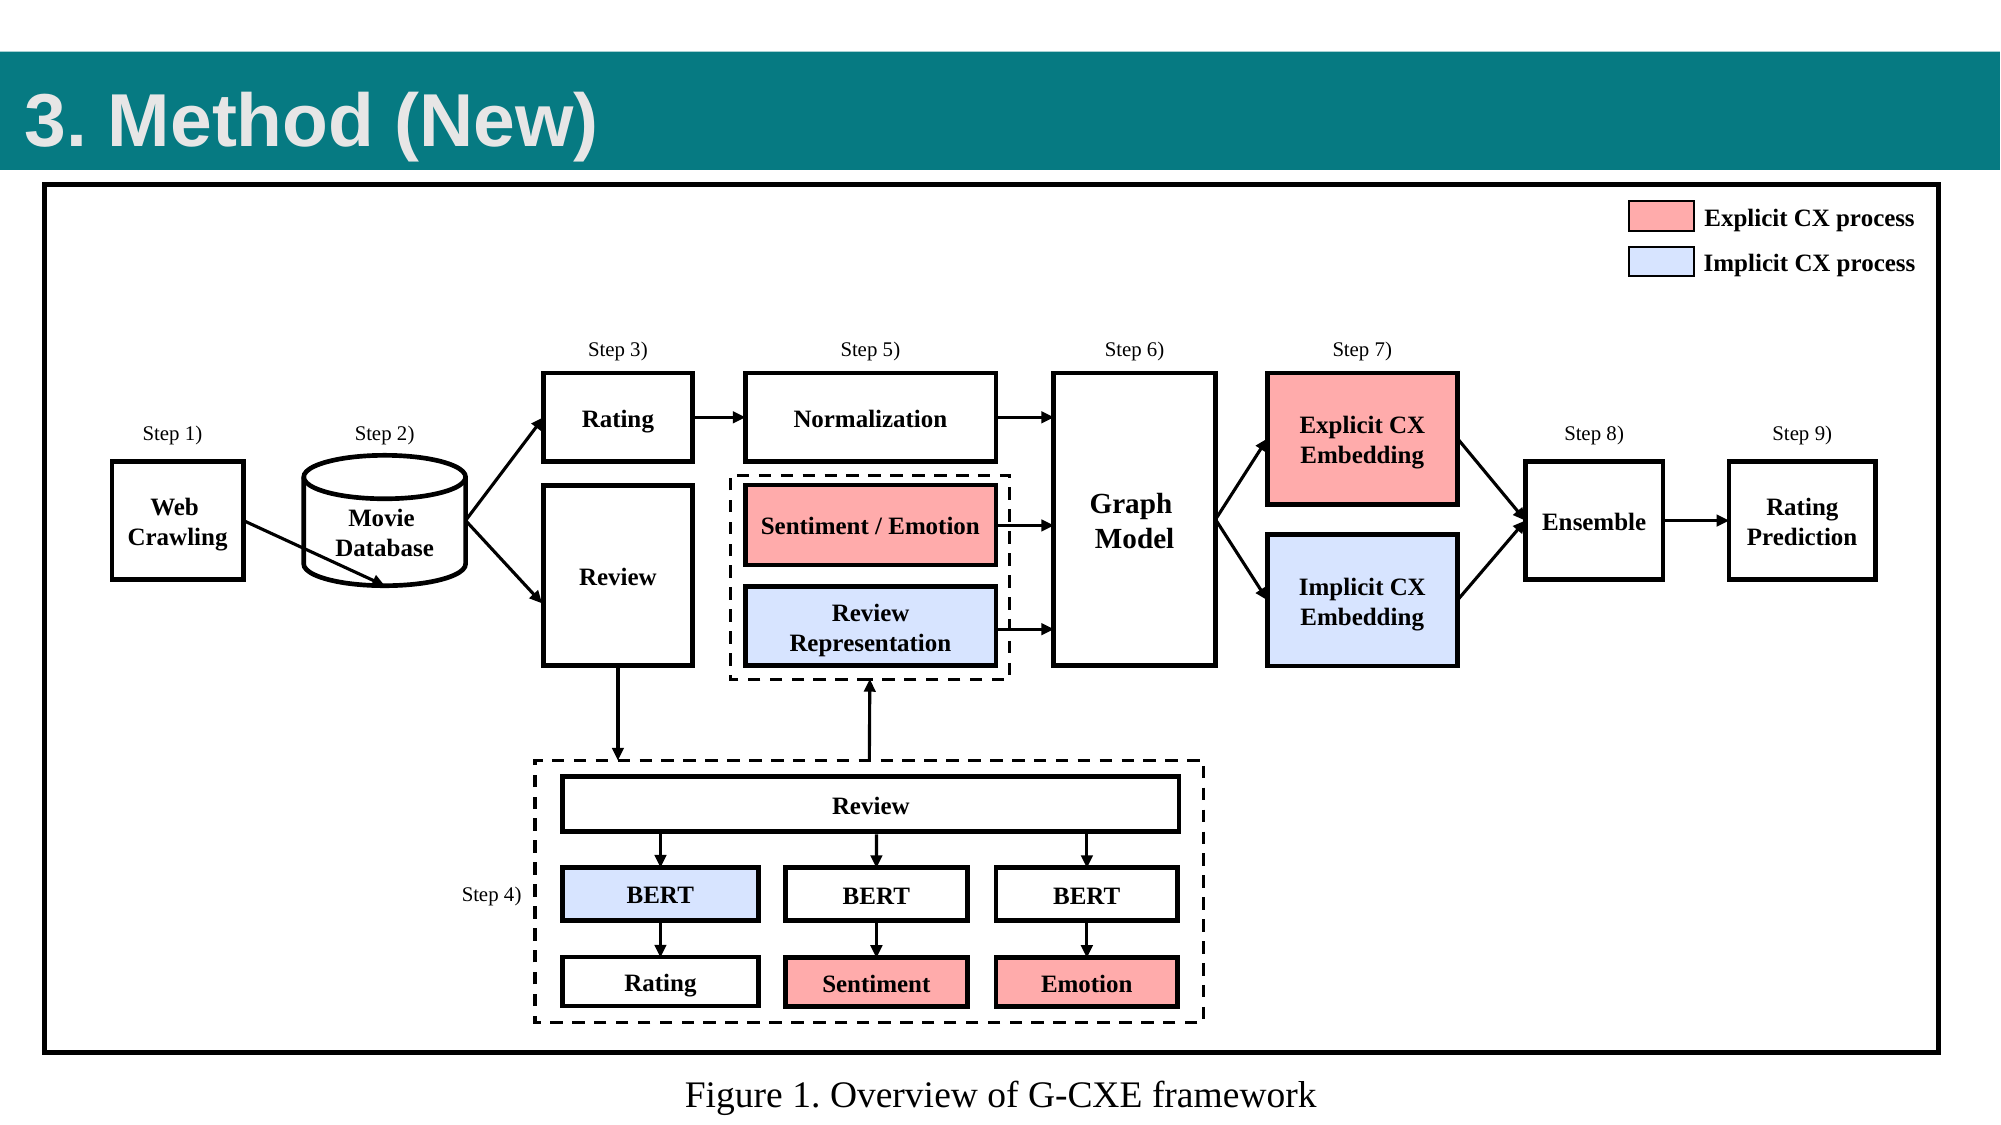

3. Method (New)

Explicit CX process

Implicit CX process

Step 3)
Step 5)
Step 6)
Step 7)
Rating
Normalization
Explicit CX Embedding
Graph
Model
Step 1)
Step 2)
Step 8)
Step 9)
Movie
Database
Web
Crawling
Ensemble
Rating
Prediction

Sentiment / Emotion
Review
Implicit CX Embedding
Review Representation

Review
BERT
BERT
BERT
Step 4)
Rating
Sentiment
Emotion
Figure 1. Overview of G-CXE framework